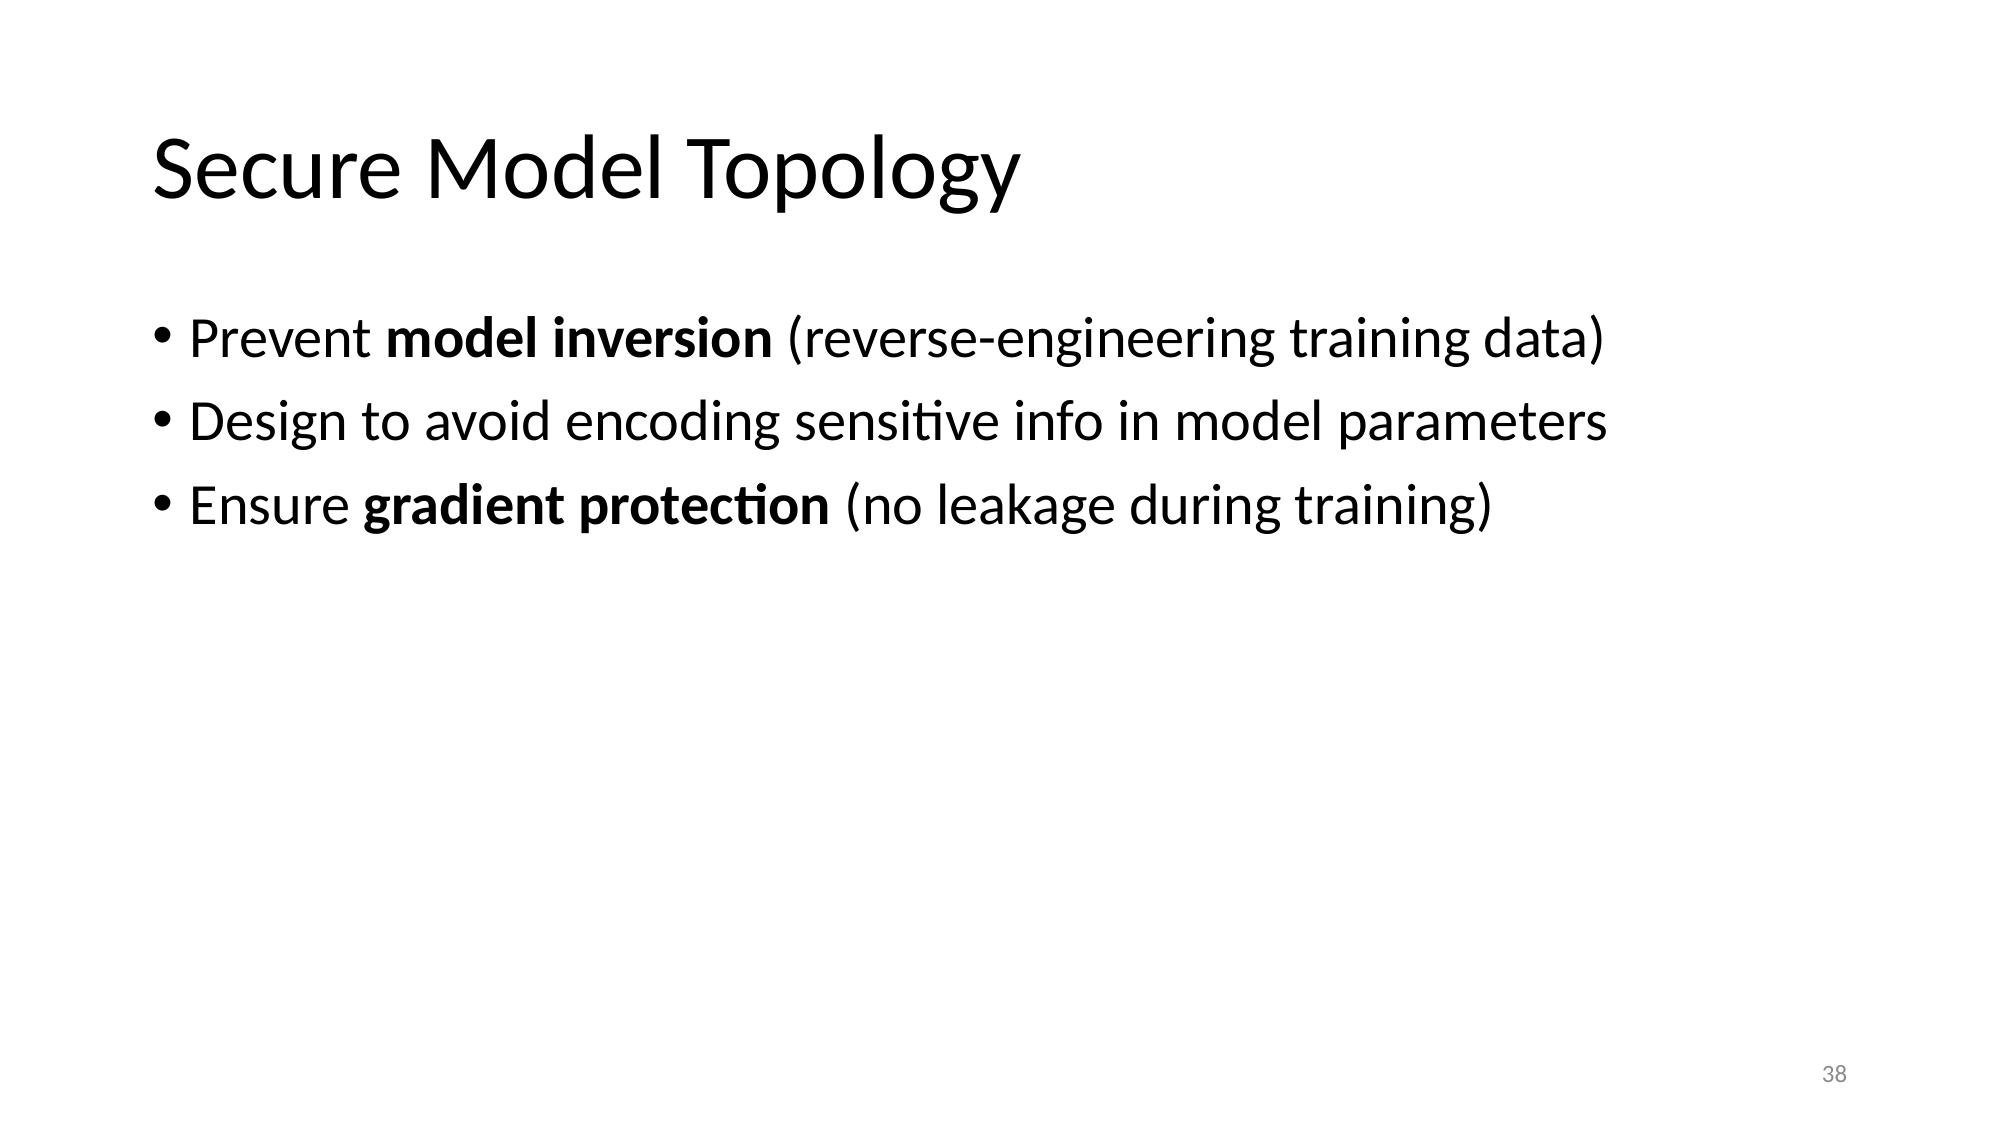

# Secure Model Topology
Prevent model inversion (reverse-engineering training data)
Design to avoid encoding sensitive info in model parameters
Ensure gradient protection (no leakage during training)

38